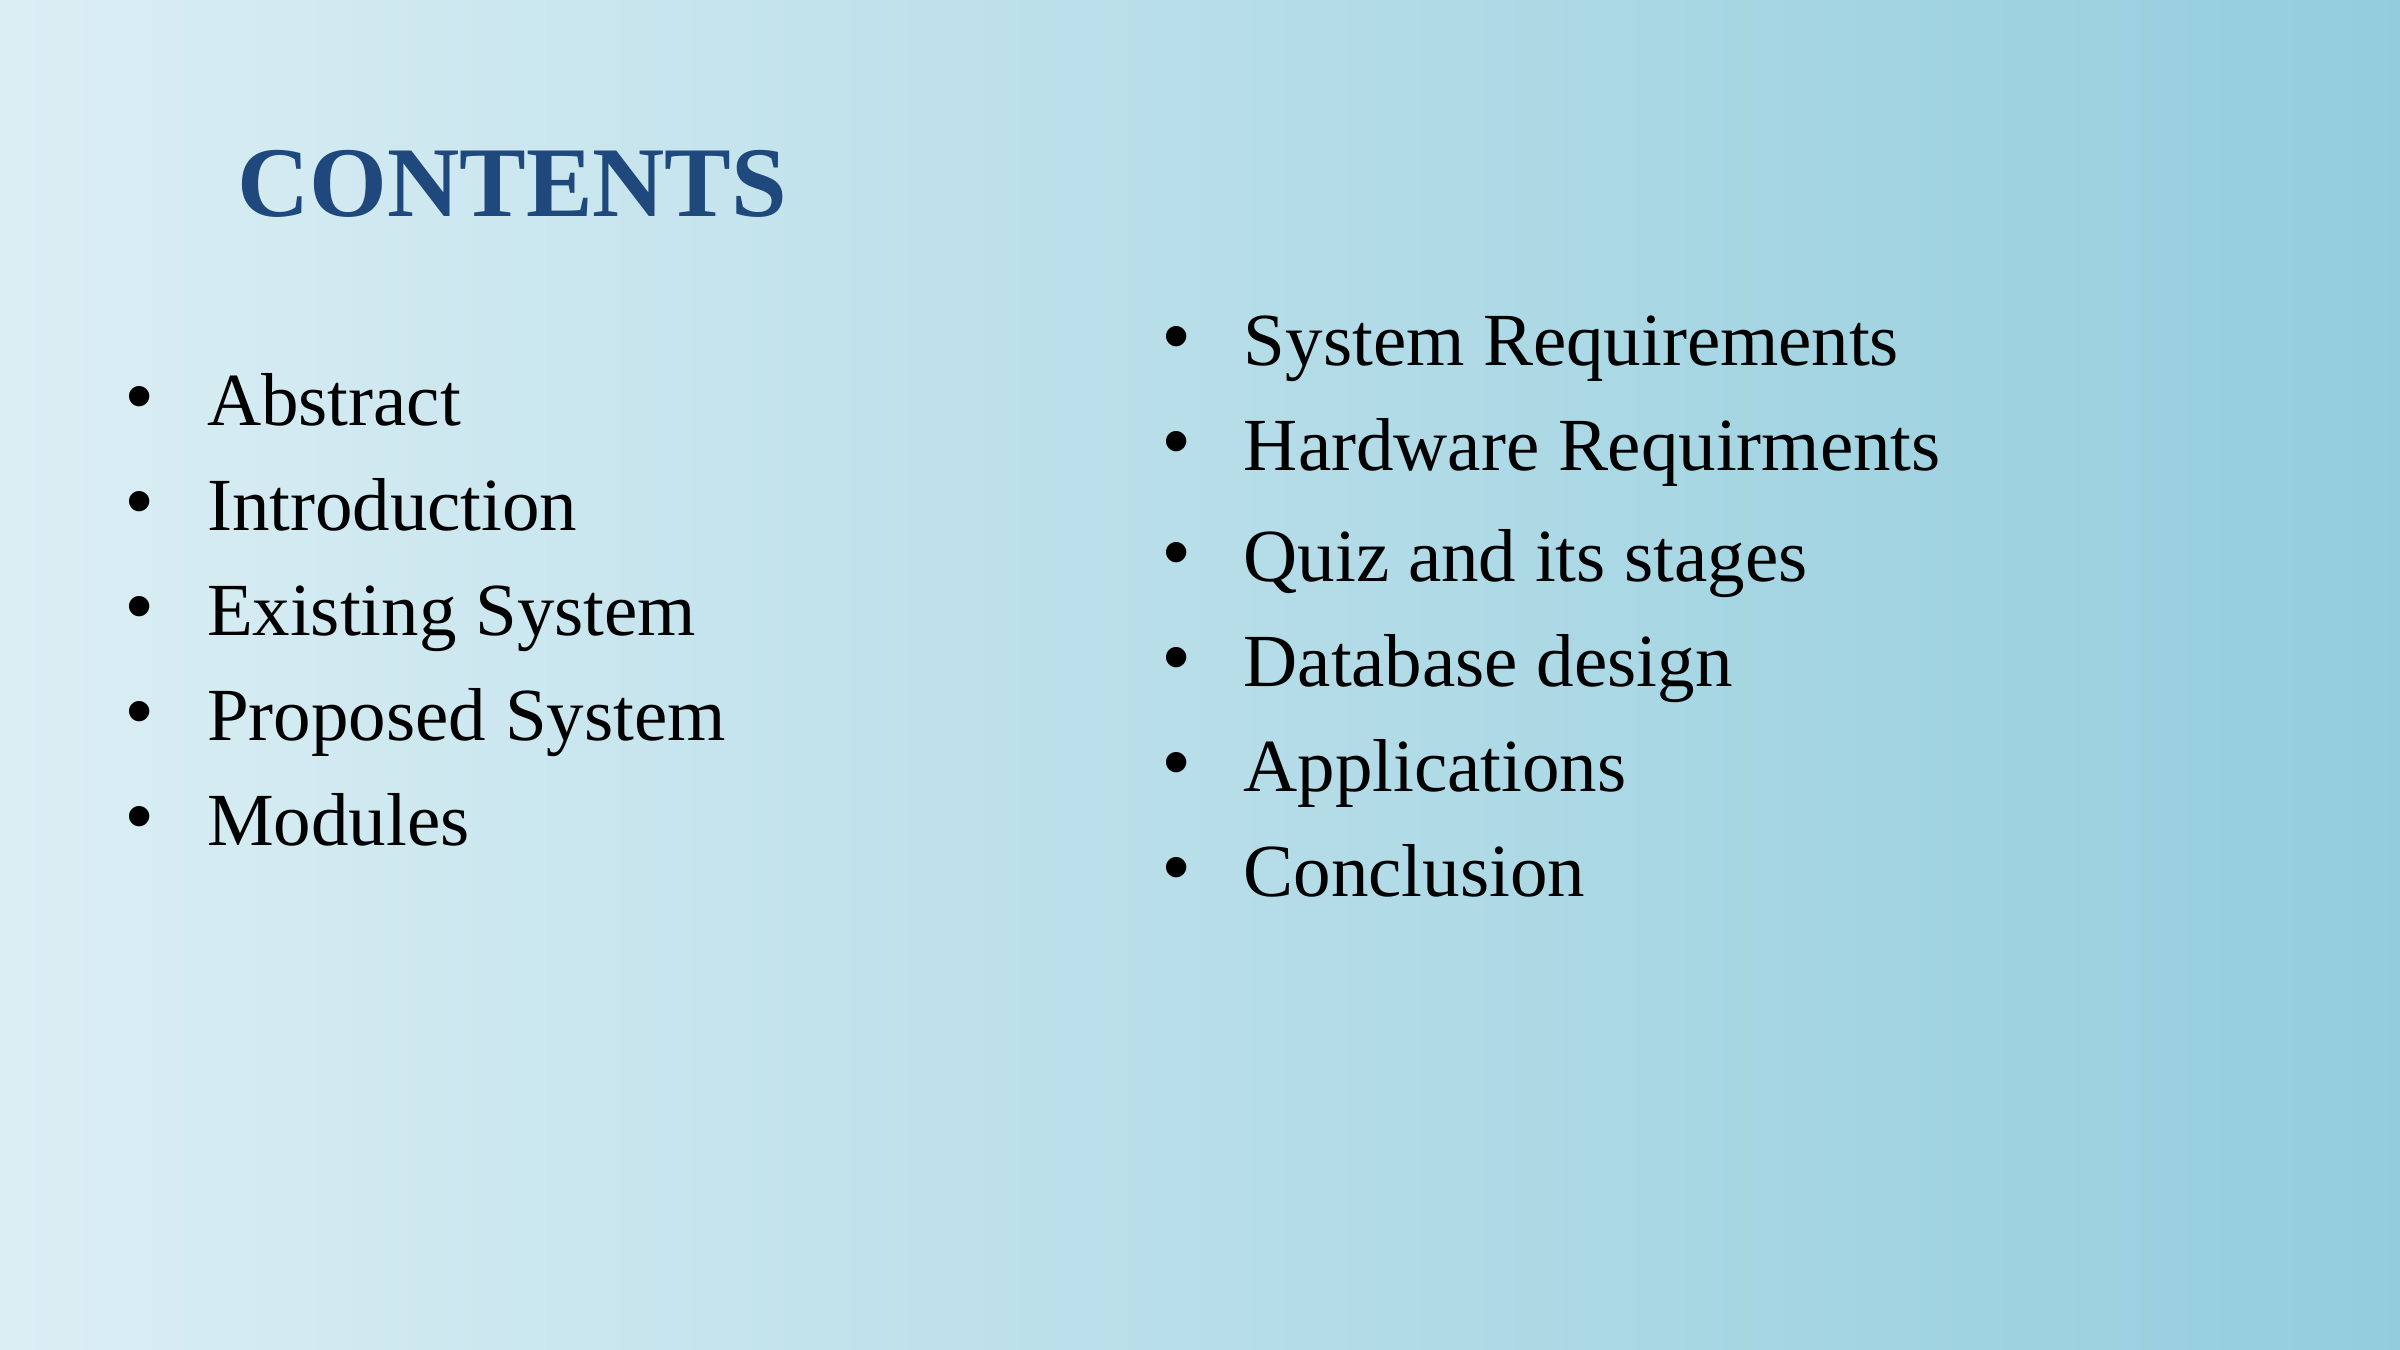

CONTENTS

Abstract
Introduction
Existing System
Proposed System
Modules

System Requirements
Hardware Requirments

Quiz and its stages
Database design
Applications
Conclusion